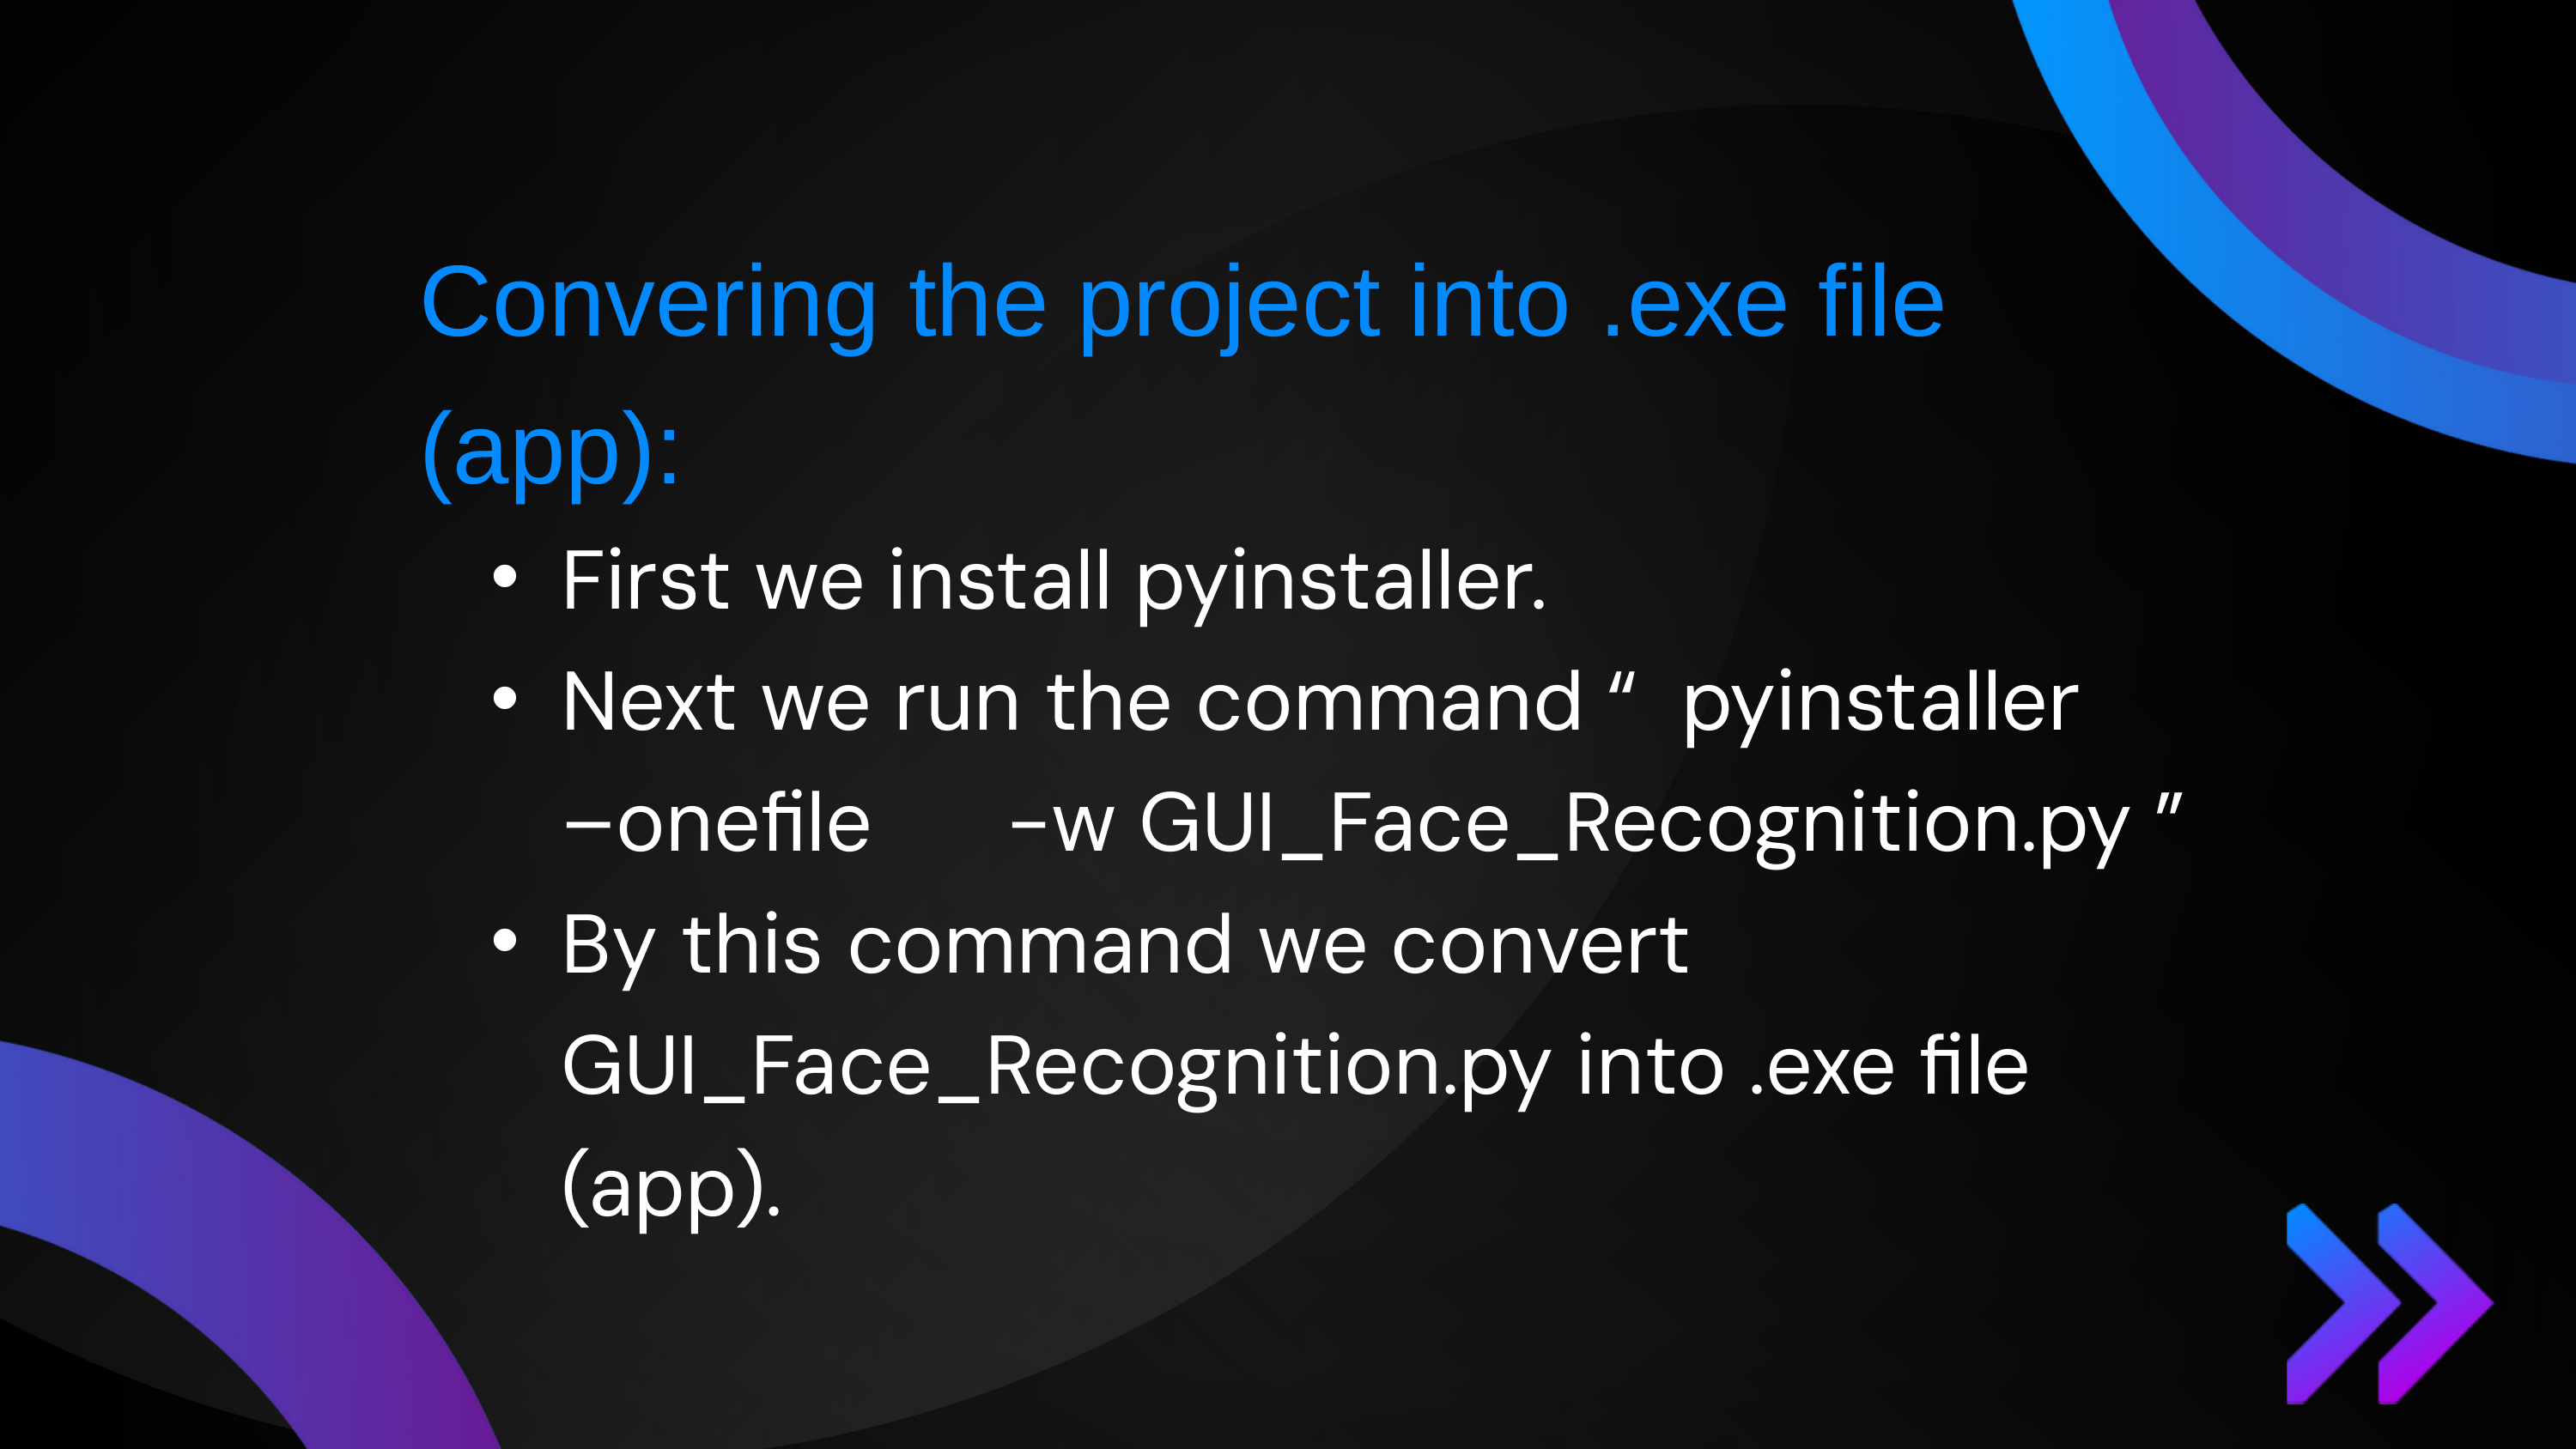

Convering the project into .exe file (app):
First we install pyinstaller.
Next we run the command “  pyinstaller      –onefile      -w GUI_Face_Recognition.py ”
By this command we convert GUI_Face_Recognition.py into .exe file (app).